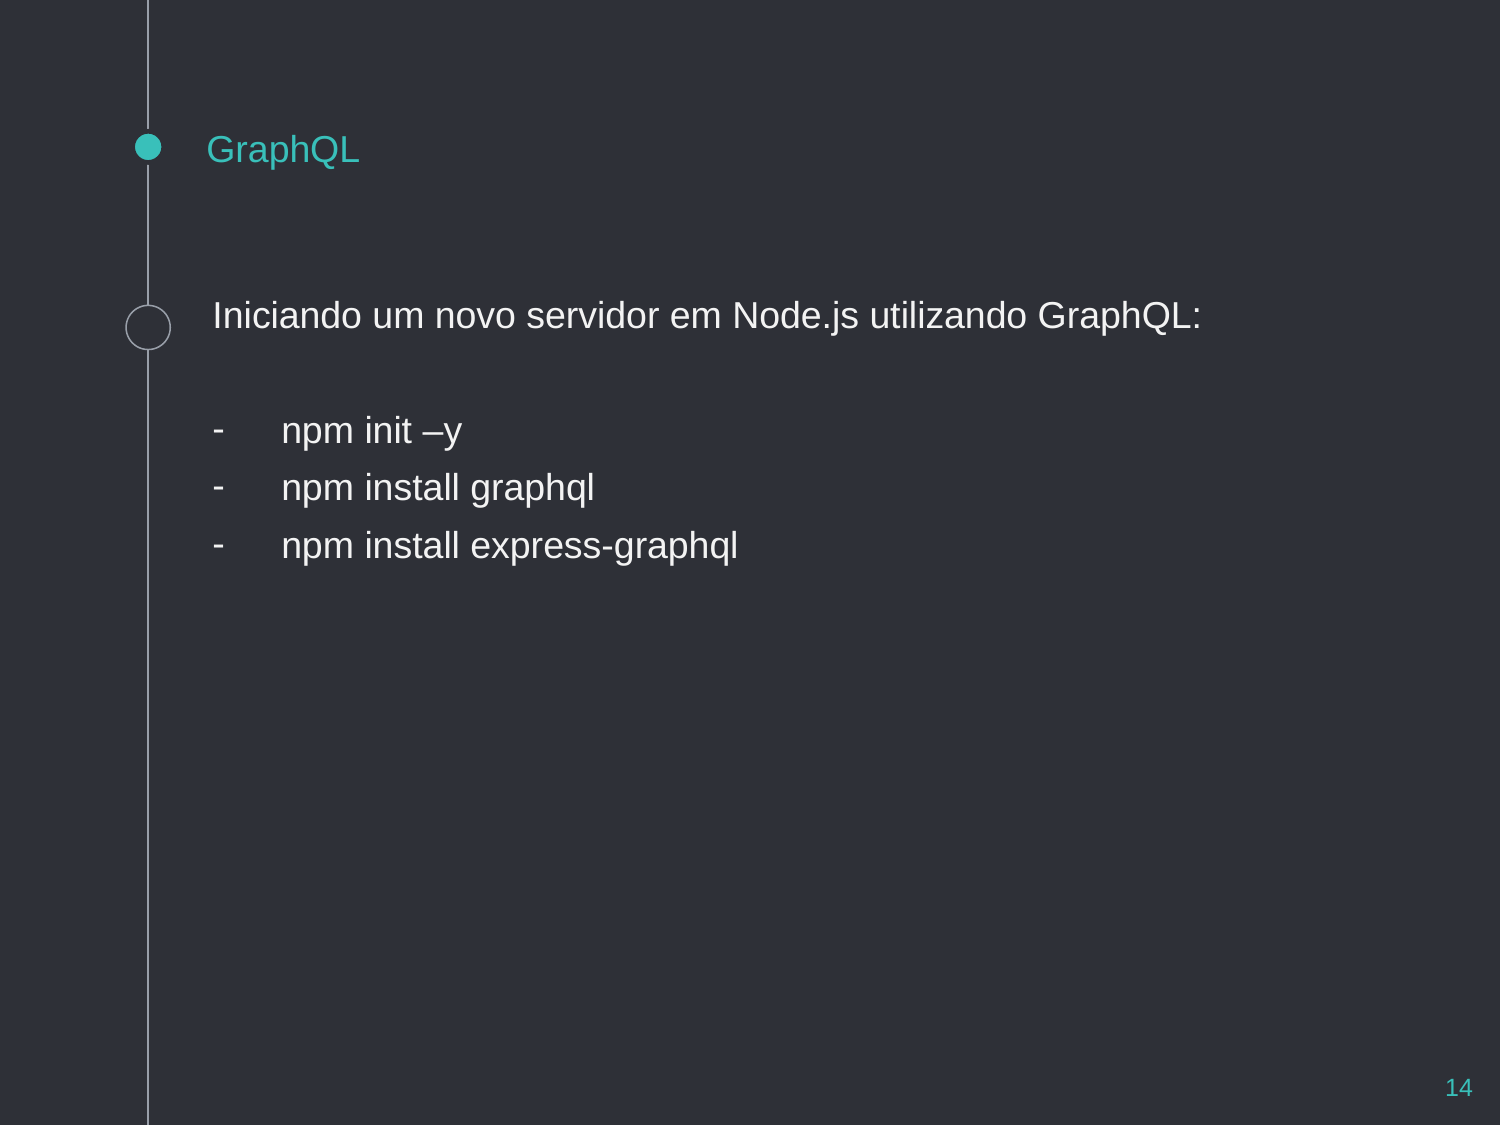

# GraphQL
Iniciando um novo servidor em Node.js utilizando GraphQL:

npm init –y
npm install graphql
npm install express-graphql

14